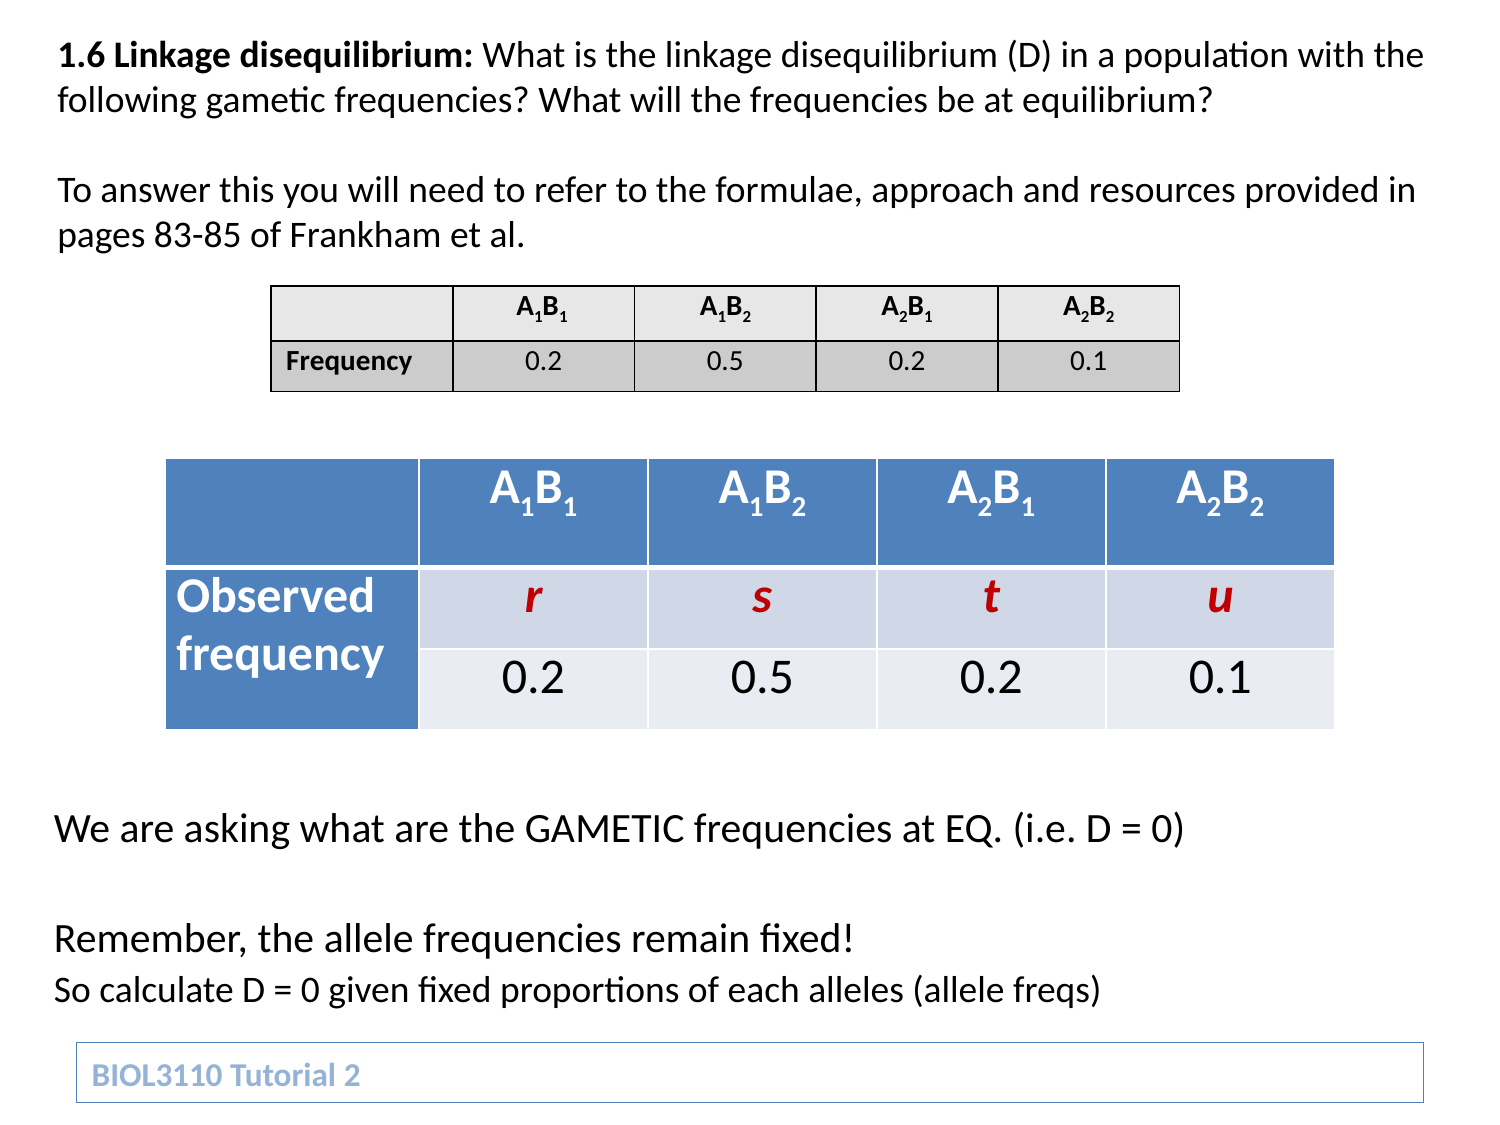

1.6 Linkage disequilibrium: What is the linkage disequilibrium (D) in a population with the following gametic frequencies? What will the frequencies be at equilibrium?

To answer this you will need to refer to the formulae, approach and resources provided in pages 83-85 of Frankham et al.

|  | A1B1 | A1B2 | A2B1 | A2B2 |
| --- | --- | --- | --- | --- |
| Frequency | 0.2 | 0.5 | 0.2 | 0.1 |

We are asking what are the GAMETIC frequencies at EQ. (i.e. D = 0)

Remember, the allele frequencies remain fixed!
So calculate D = 0 given fixed proportions of each alleles (allele freqs)
|  | A1B1 | A1B2 | A2B1 | A2B2 |
| --- | --- | --- | --- | --- |
| Observed frequency | r | s | t | u |
|  | 0.2 | 0.5 | 0.2 | 0.1 |

BIOL3110 Tutorial 2